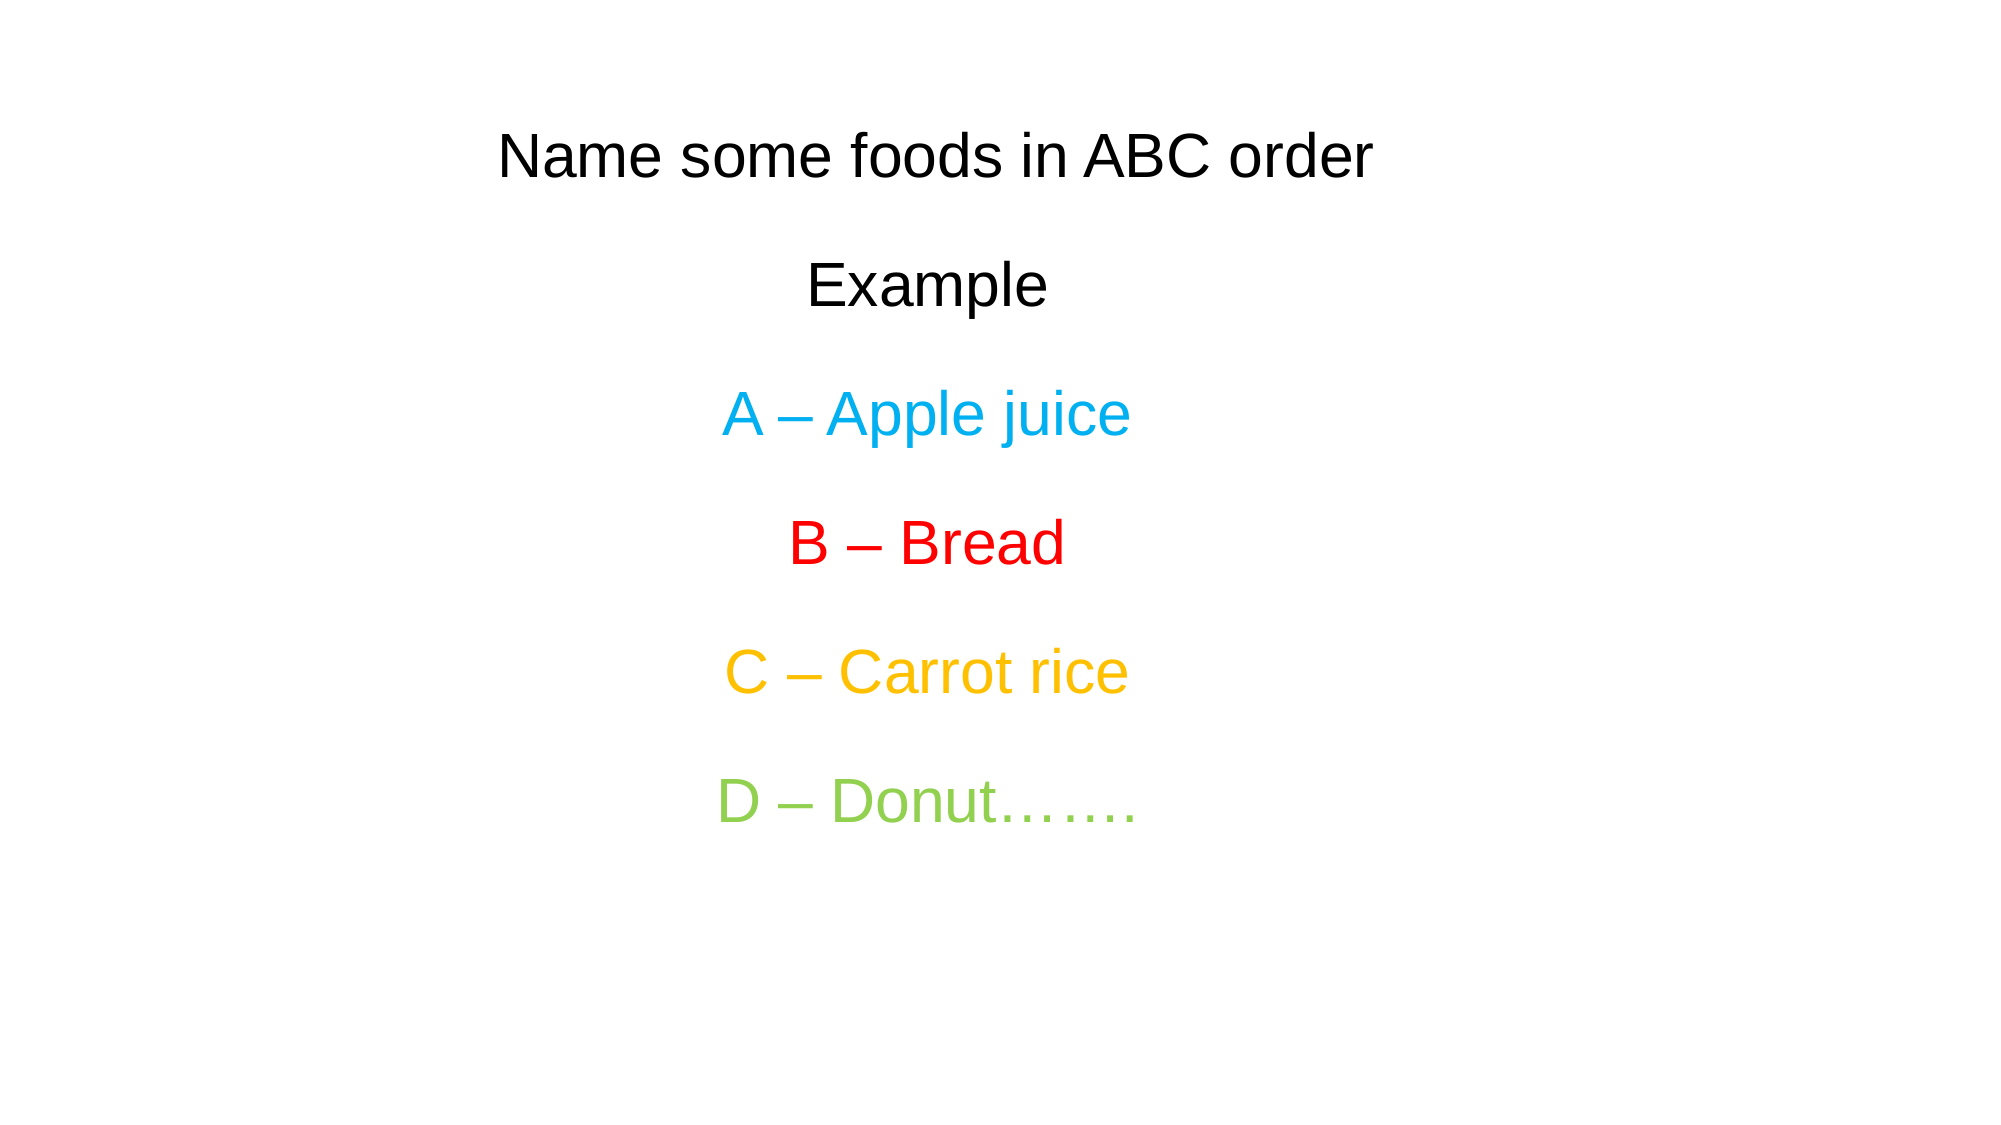

Name some foods in ABC order
Example
A – Apple juice
B – Bread
C – Carrot rice
D – Donut…….